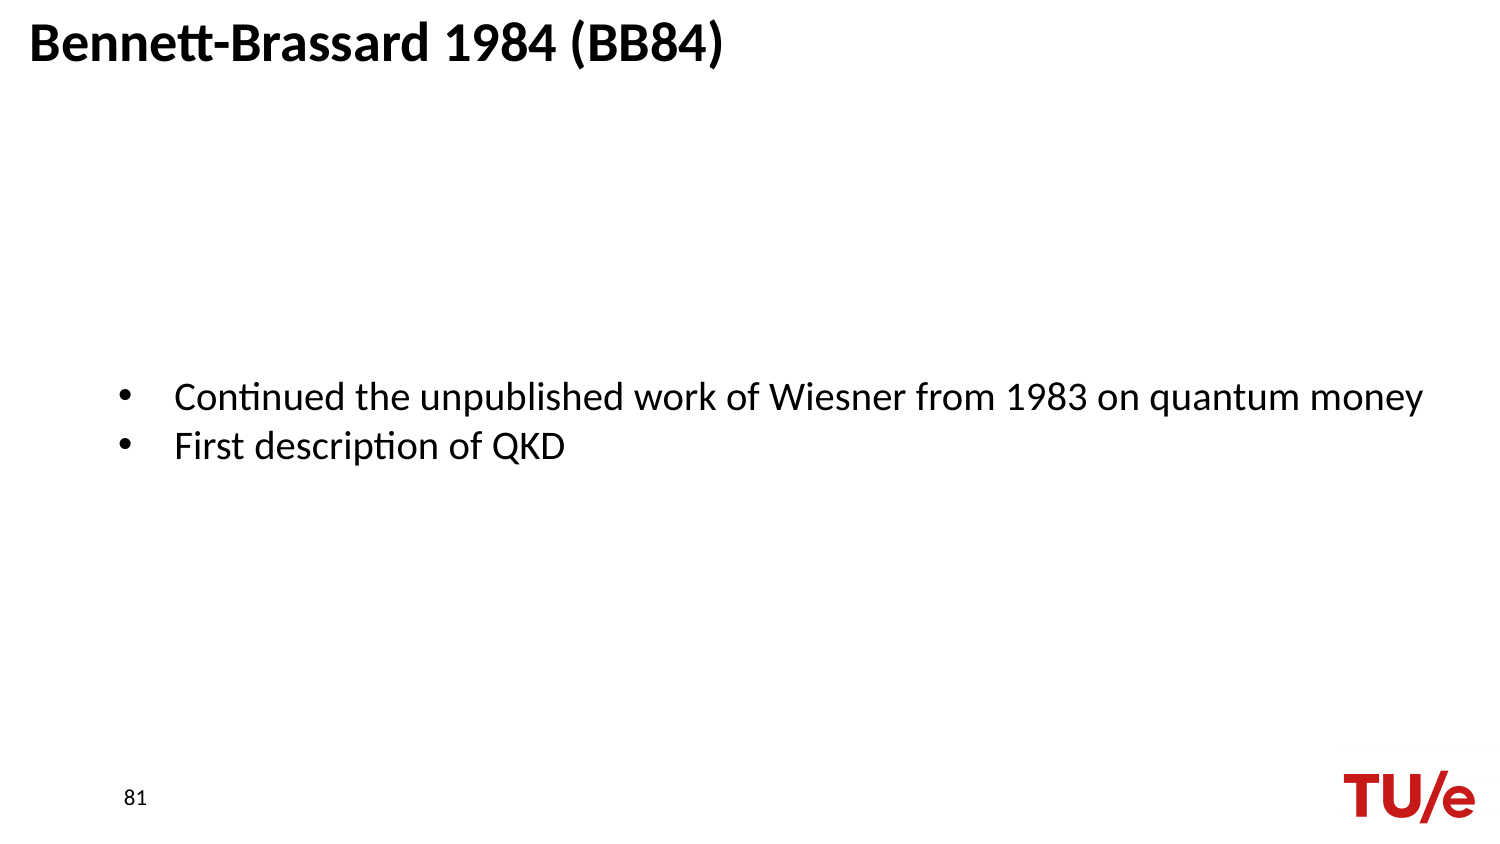

# Bennett-Brassard 1984 (BB84)
Continued the unpublished work of Wiesner from 1983 on quantum money
First description of QKD
81